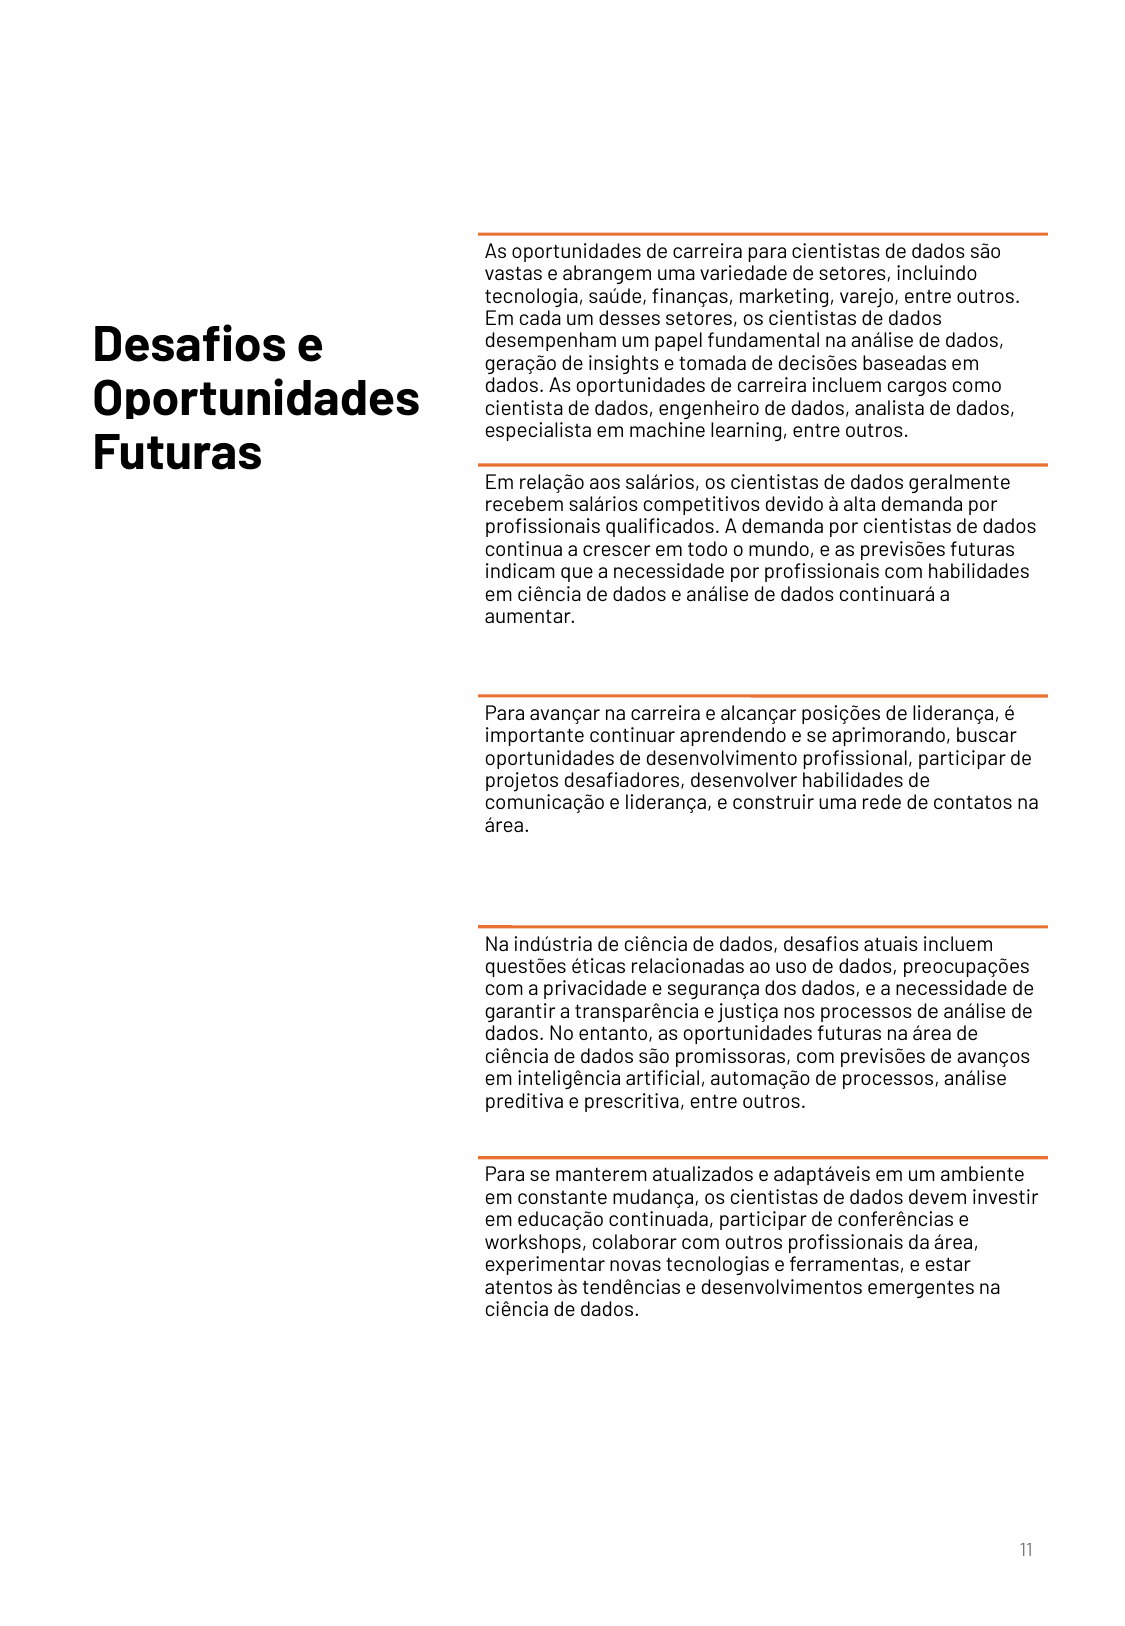

Desafios e Oportunidades Futuras
As oportunidades de carreira para cientistas de dados são vastas e abrangem uma variedade de setores, incluindo tecnologia, saúde, finanças, marketing, varejo, entre outros. Em cada um desses setores, os cientistas de dados desempenham um papel fundamental na análise de dados, geração de insights e tomada de decisões baseadas em dados. As oportunidades de carreira incluem cargos como cientista de dados, engenheiro de dados, analista de dados, especialista em machine learning, entre outros.
Em relação aos salários, os cientistas de dados geralmente recebem salários competitivos devido à alta demanda por profissionais qualificados. A demanda por cientistas de dados continua a crescer em todo o mundo, e as previsões futuras indicam que a necessidade por profissionais com habilidades em ciência de dados e análise de dados continuará a aumentar.
Para avançar na carreira e alcançar posições de liderança, é importante continuar aprendendo e se aprimorando, buscar oportunidades de desenvolvimento profissional, participar de projetos desafiadores, desenvolver habilidades de comunicação e liderança, e construir uma rede de contatos na área.
Na indústria de ciência de dados, desafios atuais incluem questões éticas relacionadas ao uso de dados, preocupações com a privacidade e segurança dos dados, e a necessidade de garantir a transparência e justiça nos processos de análise de dados. No entanto, as oportunidades futuras na área de ciência de dados são promissoras, com previsões de avanços em inteligência artificial, automação de processos, análise preditiva e prescritiva, entre outros.
Para se manterem atualizados e adaptáveis em um ambiente em constante mudança, os cientistas de dados devem investir em educação continuada, participar de conferências e workshops, colaborar com outros profissionais da área, experimentar novas tecnologias e ferramentas, e estar atentos às tendências e desenvolvimentos emergentes na ciência de dados.
11